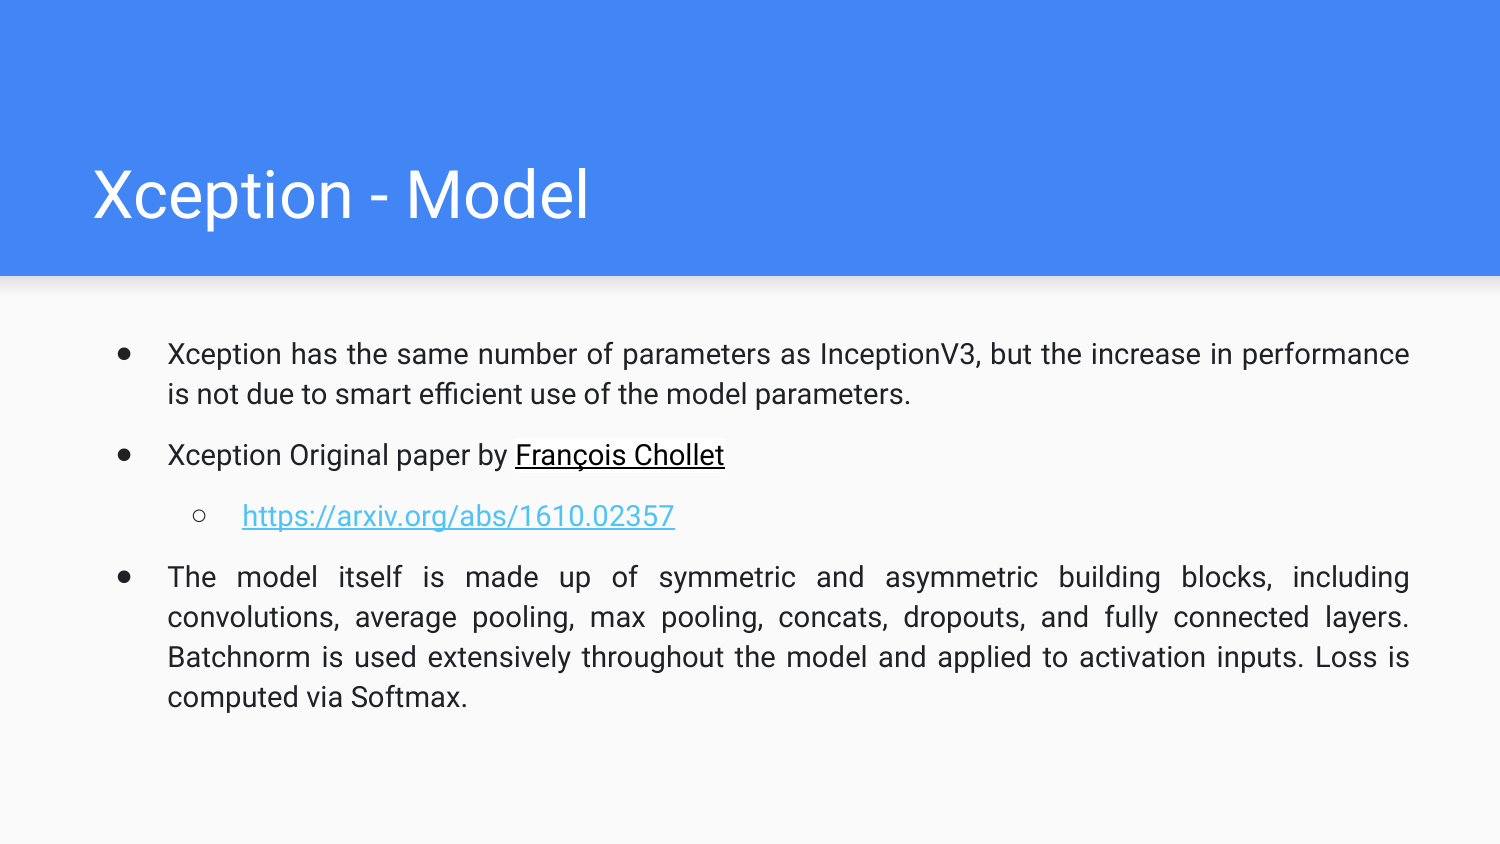

# Xception - Model
Xception has the same number of parameters as InceptionV3, but the increase in performance is not due to smart efficient use of the model parameters.
Xception Original paper by François Chollet
https://arxiv.org/abs/1610.02357
The model itself is made up of symmetric and asymmetric building blocks, including convolutions, average pooling, max pooling, concats, dropouts, and fully connected layers. Batchnorm is used extensively throughout the model and applied to activation inputs. Loss is computed via Softmax.